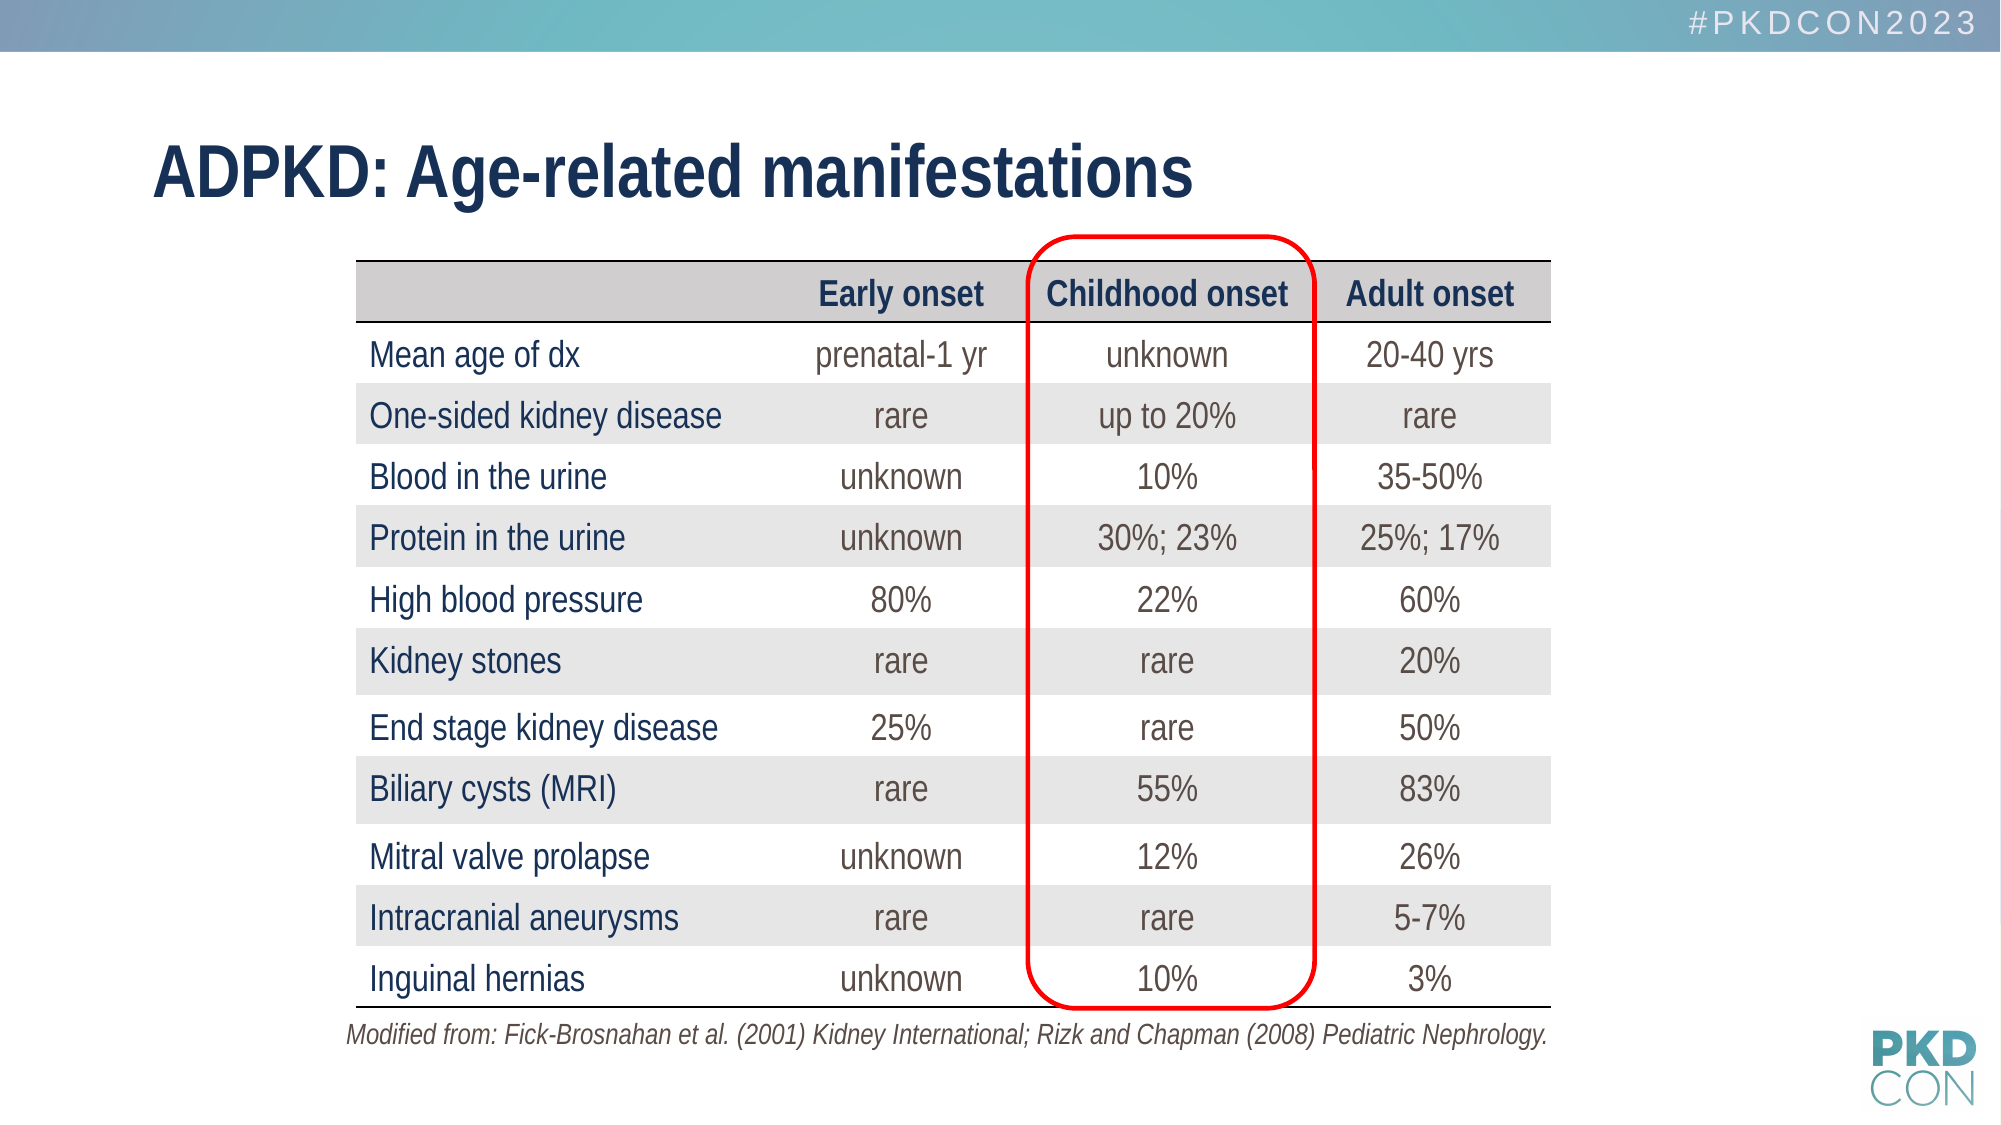

ADPKD: Age-related manifestations

|  | Early onset | Childhood onset | Adult onset |
| --- | --- | --- | --- |
| Mean age of dx | prenatal-1 yr | unknown | 20-40 yrs |
| One-sided kidney disease | rare | up to 20% | rare |
| Blood in the urine | unknown | 10% | 35-50% |
| Protein in the urine | unknown | 30%; 23% | 25%; 17% |
| High blood pressure | 80% | 22% | 60% |
| Kidney stones | rare | rare | 20% |
| End stage kidney disease | 25% | rare | 50% |
| Biliary cysts (MRI) | rare | 55% | 83% |
| Mitral valve prolapse | unknown | 12% | 26% |
| Intracranial aneurysms | rare | rare | 5-7% |
| Inguinal hernias | unknown | 10% | 3% |
Modified from: Fick-Brosnahan et al. (2001) Kidney International; Rizk and Chapman (2008) Pediatric Nephrology.